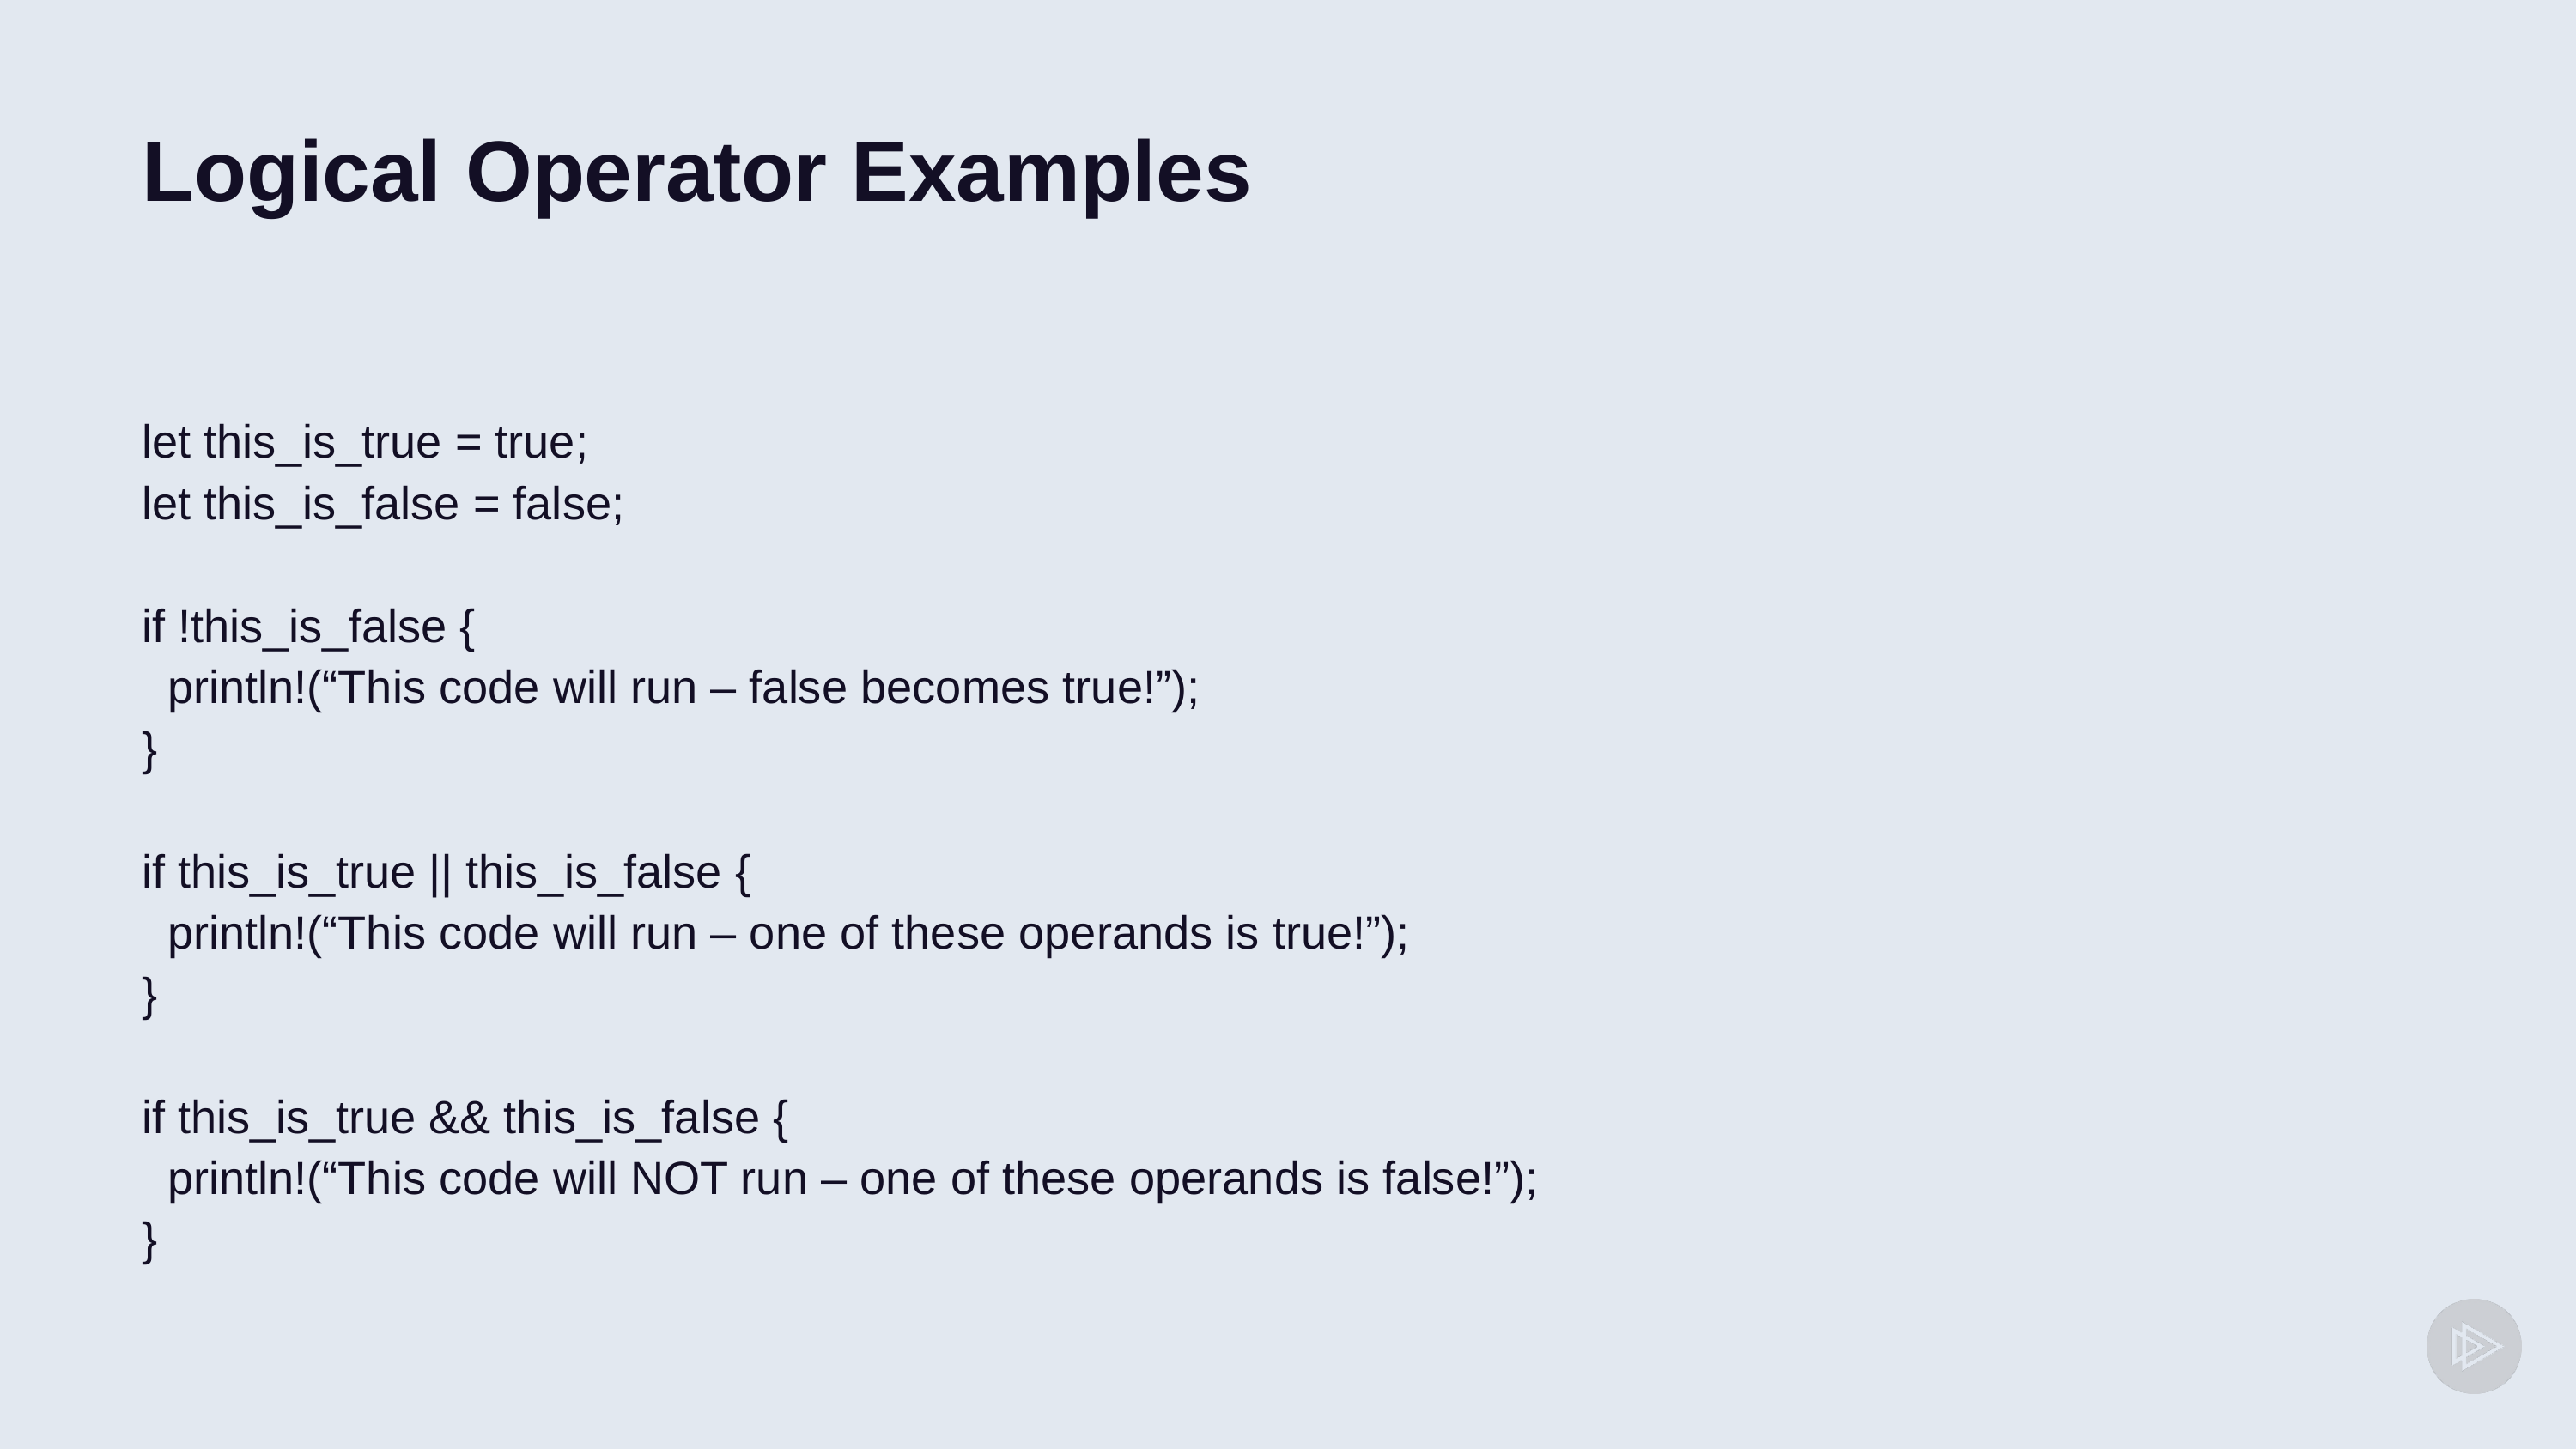

# Logical Operator Examples
let this_is_true = true;
let this_is_false = false;

if !this_is_false {
  println!(“This code will run – false becomes true!”);
}

if this_is_true || this_is_false {
  println!(“This code will run – one of these operands is true!”);
}

if this_is_true && this_is_false {
  println!(“This code will NOT run – one of these operands is false!”);
}